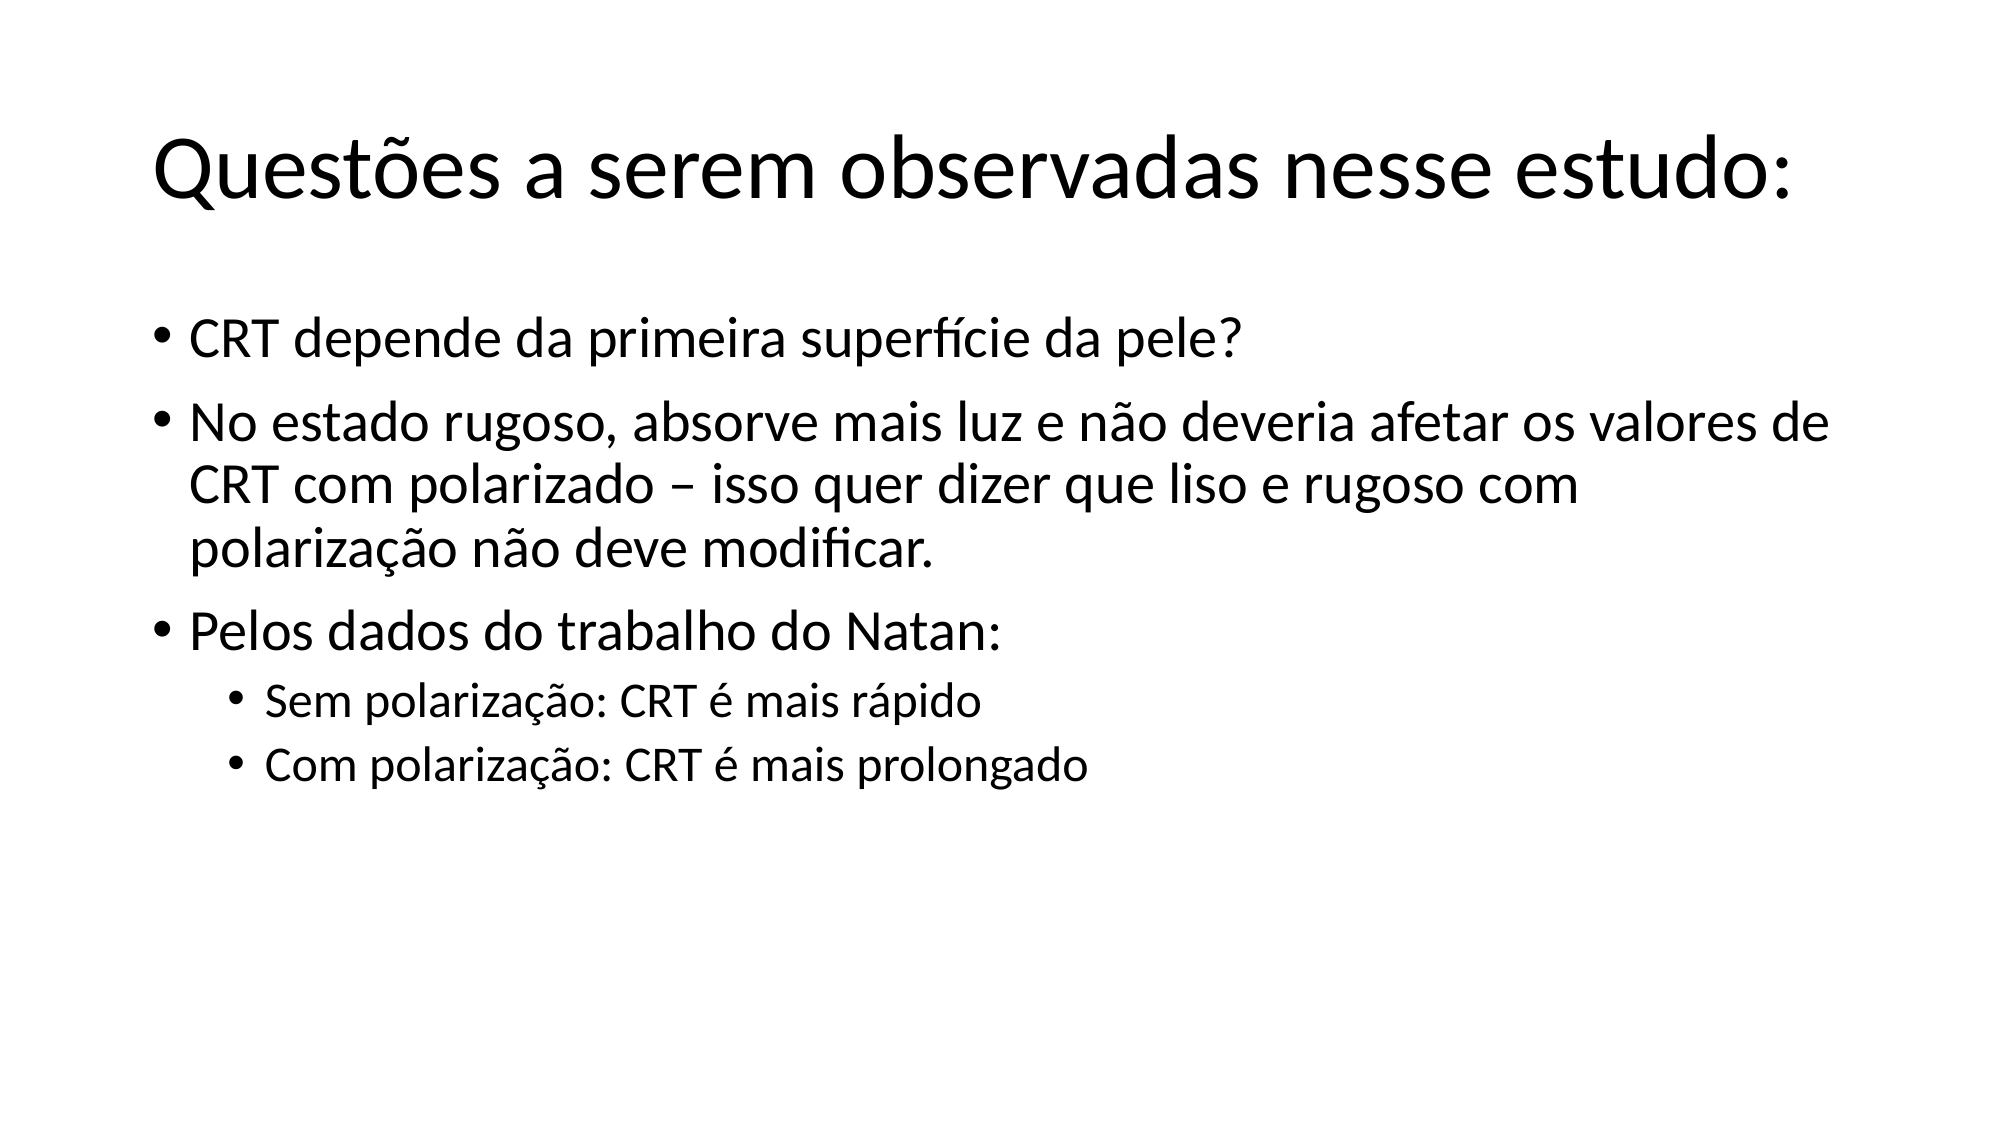

# Questões a serem observadas nesse estudo:
CRT depende da primeira superfície da pele?
No estado rugoso, absorve mais luz e não deveria afetar os valores de CRT com polarizado – isso quer dizer que liso e rugoso com polarização não deve modificar.
Pelos dados do trabalho do Natan:
Sem polarização: CRT é mais rápido
Com polarização: CRT é mais prolongado